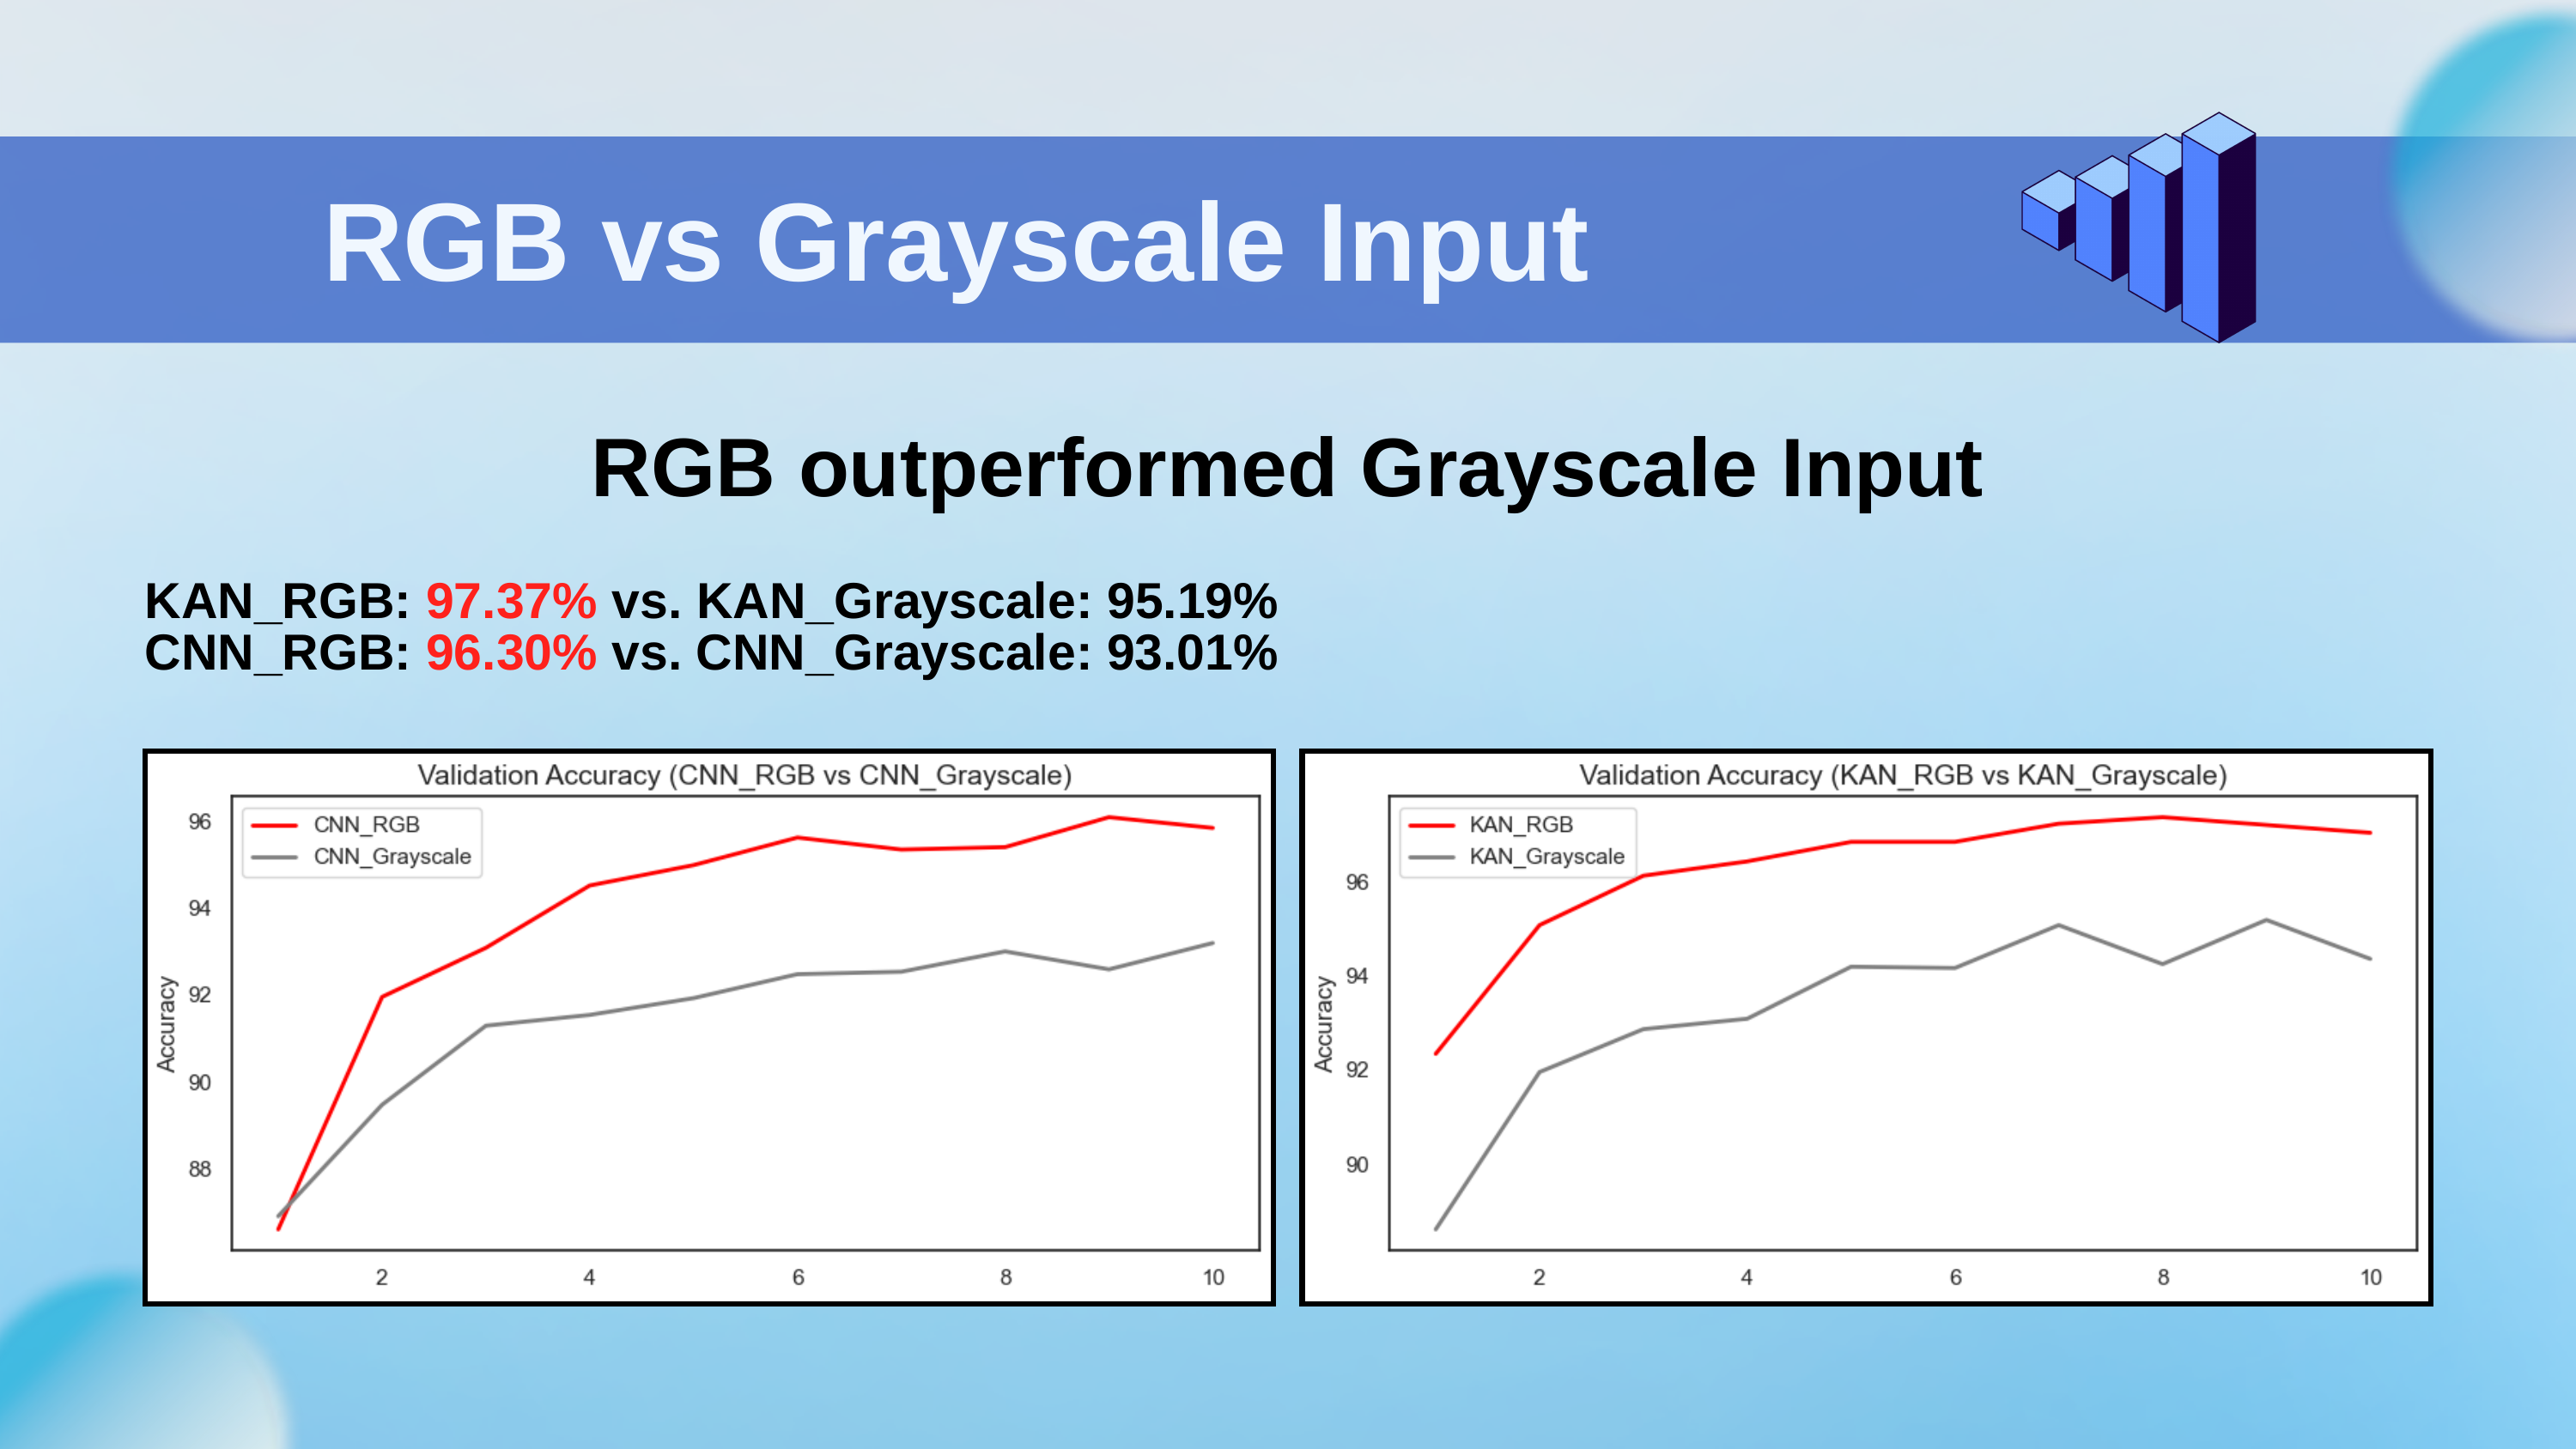

RGB vs Grayscale Input
RGB outperformed Grayscale Input
KAN_RGB: 97.37% vs. KAN_Grayscale: 95.19%
CNN_RGB: 96.30% vs. CNN_Grayscale: 93.01%